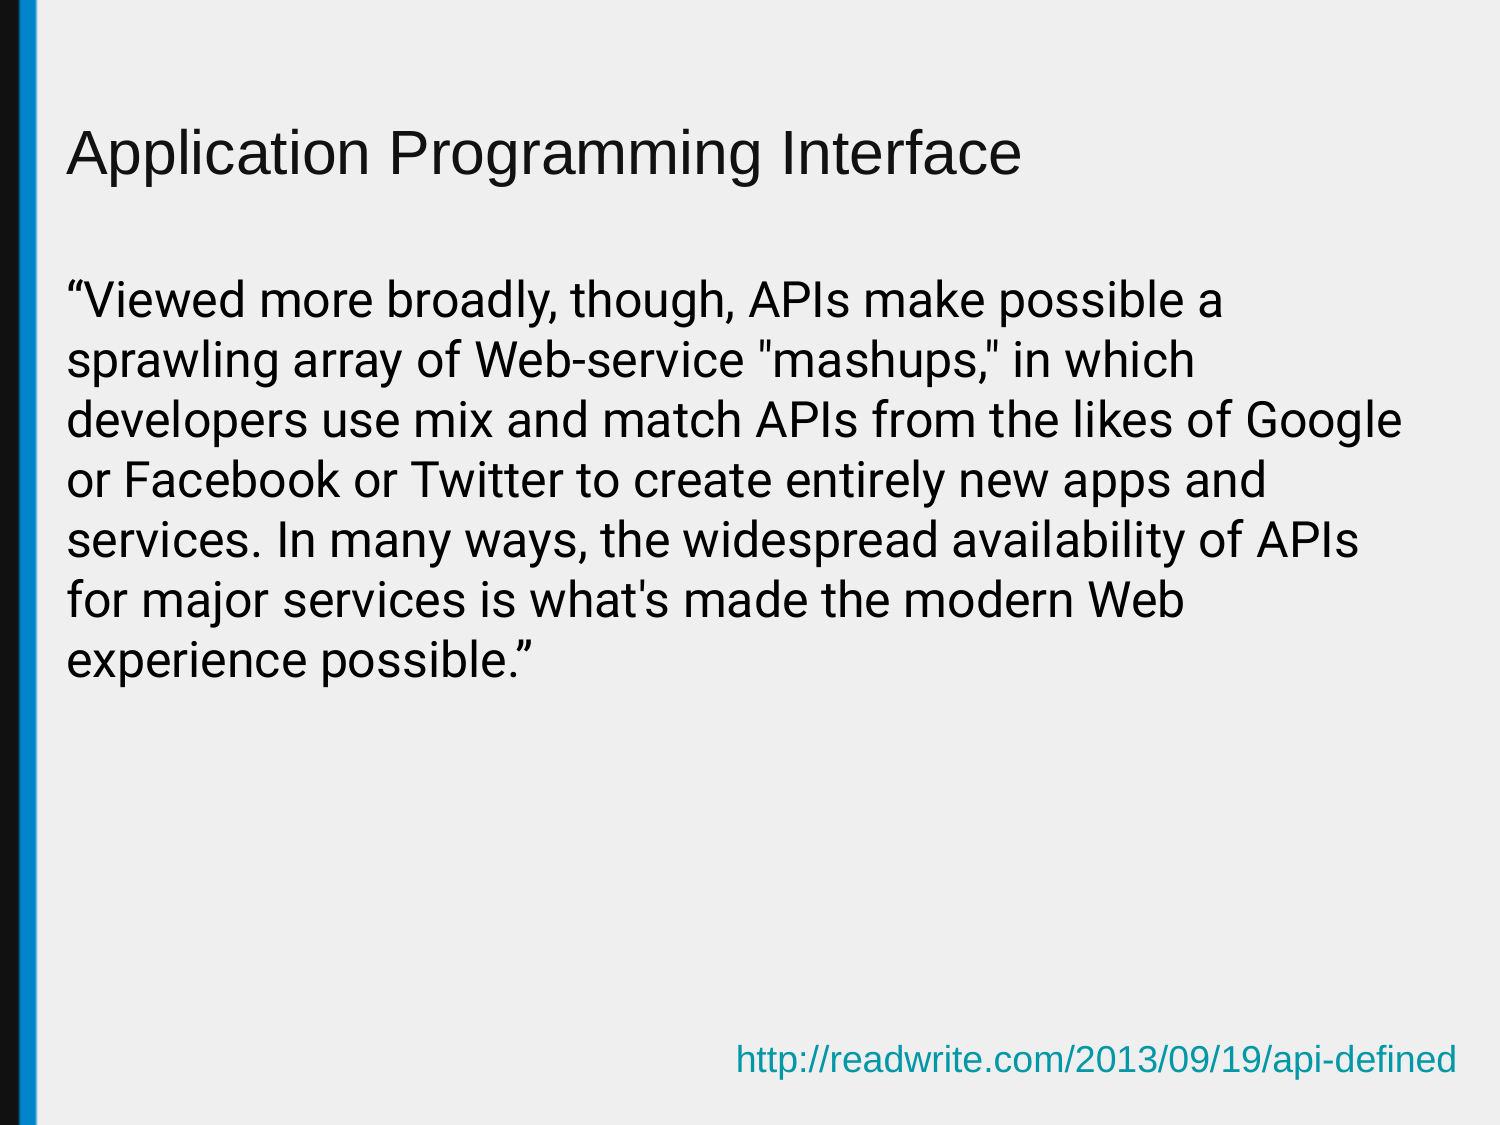

# Application Programming Interface
“Viewed more broadly, though, APIs make possible a sprawling array of Web-service "mashups," in which developers use mix and match APIs from the likes of Google or Facebook or Twitter to create entirely new apps and services. In many ways, the widespread availability of APIs for major services is what's made the modern Web experience possible.”

http://readwrite.com/2013/09/19/api-defined